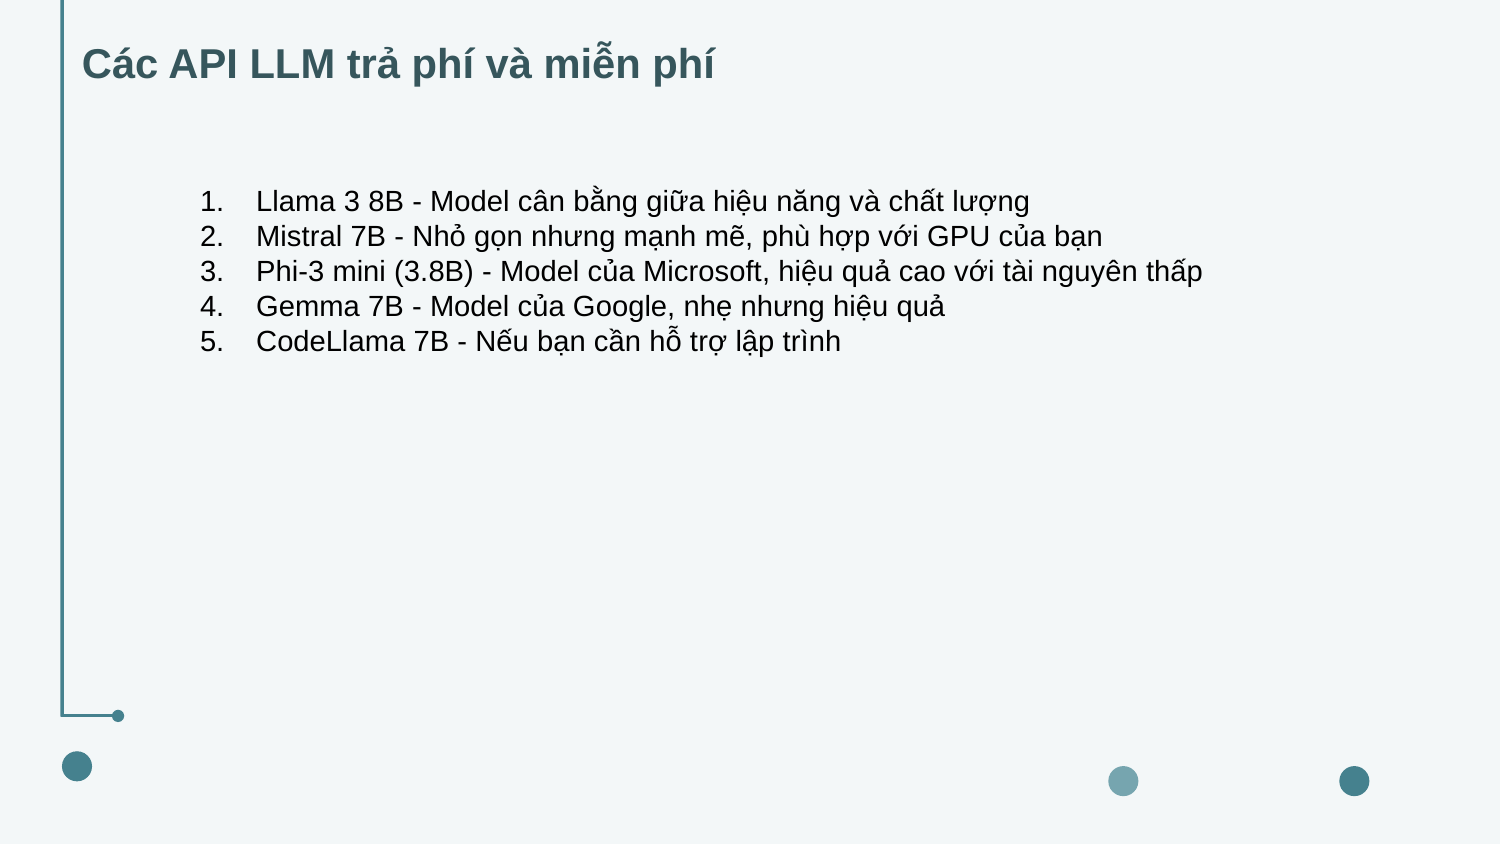

Các API LLM trả phí và miễn phí
Llama 3 8B - Model cân bằng giữa hiệu năng và chất lượng
Mistral 7B - Nhỏ gọn nhưng mạnh mẽ, phù hợp với GPU của bạn
Phi-3 mini (3.8B) - Model của Microsoft, hiệu quả cao với tài nguyên thấp
Gemma 7B - Model của Google, nhẹ nhưng hiệu quả
CodeLlama 7B - Nếu bạn cần hỗ trợ lập trình